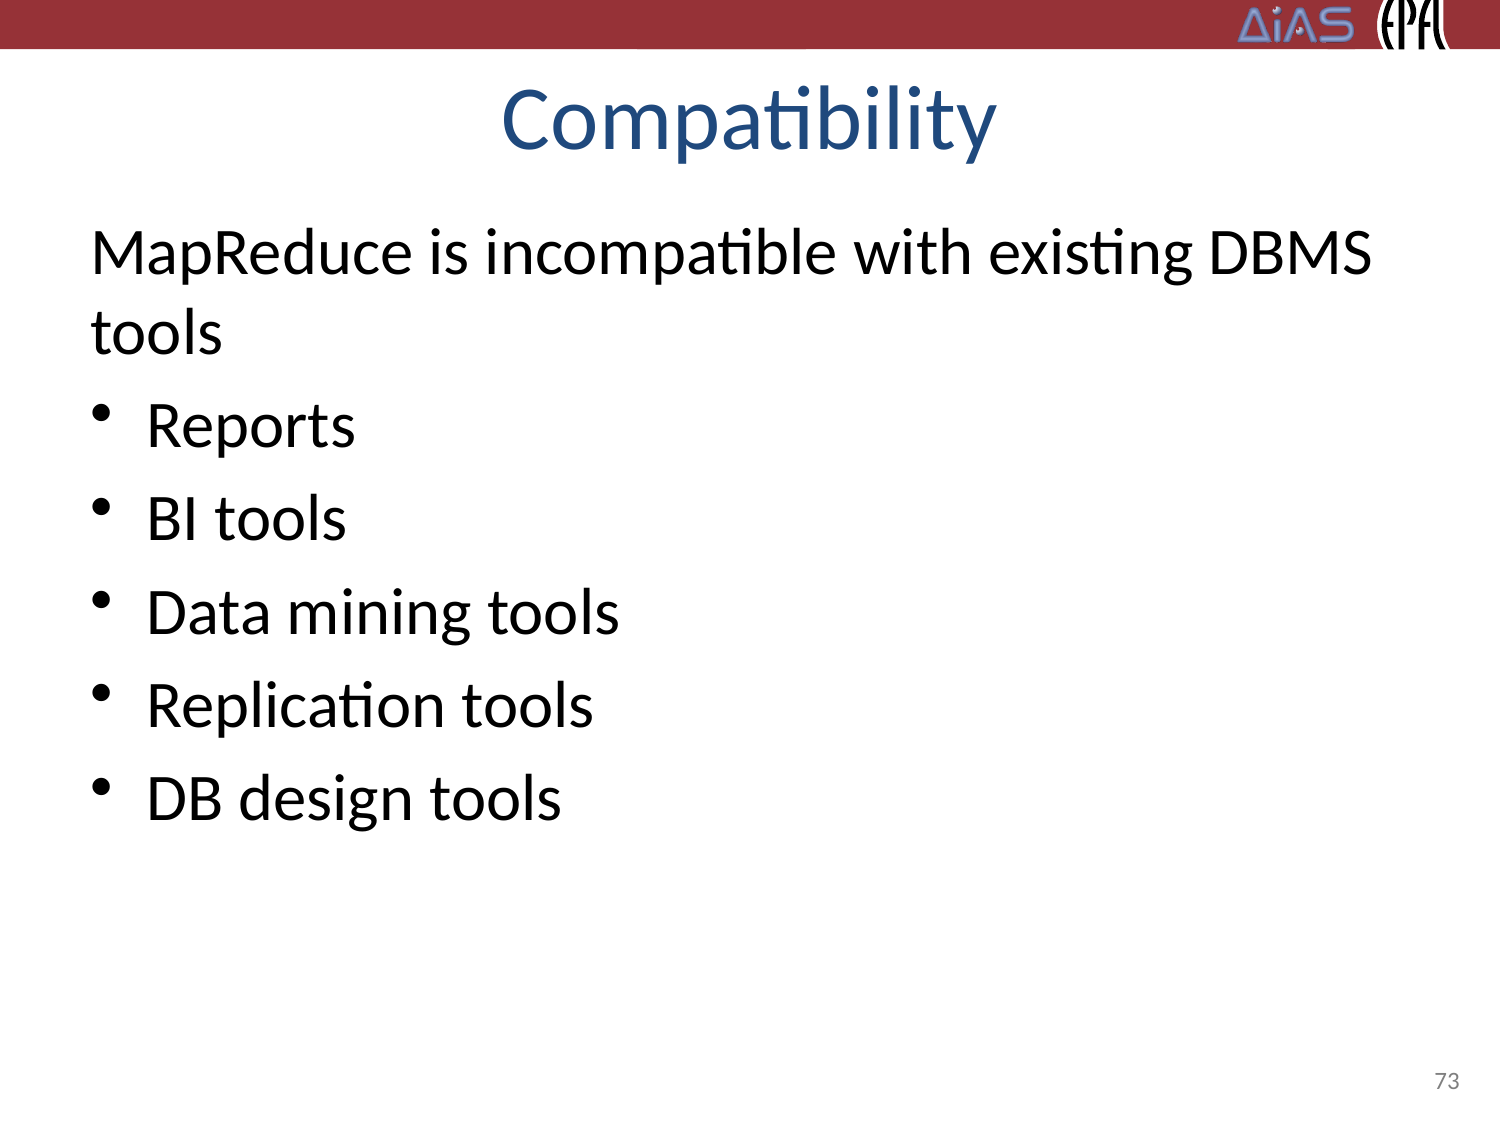

# Compatibility
MapReduce is incompatible with existing DBMS tools
Reports
BI tools
Data mining tools
Replication tools
DB design tools
73